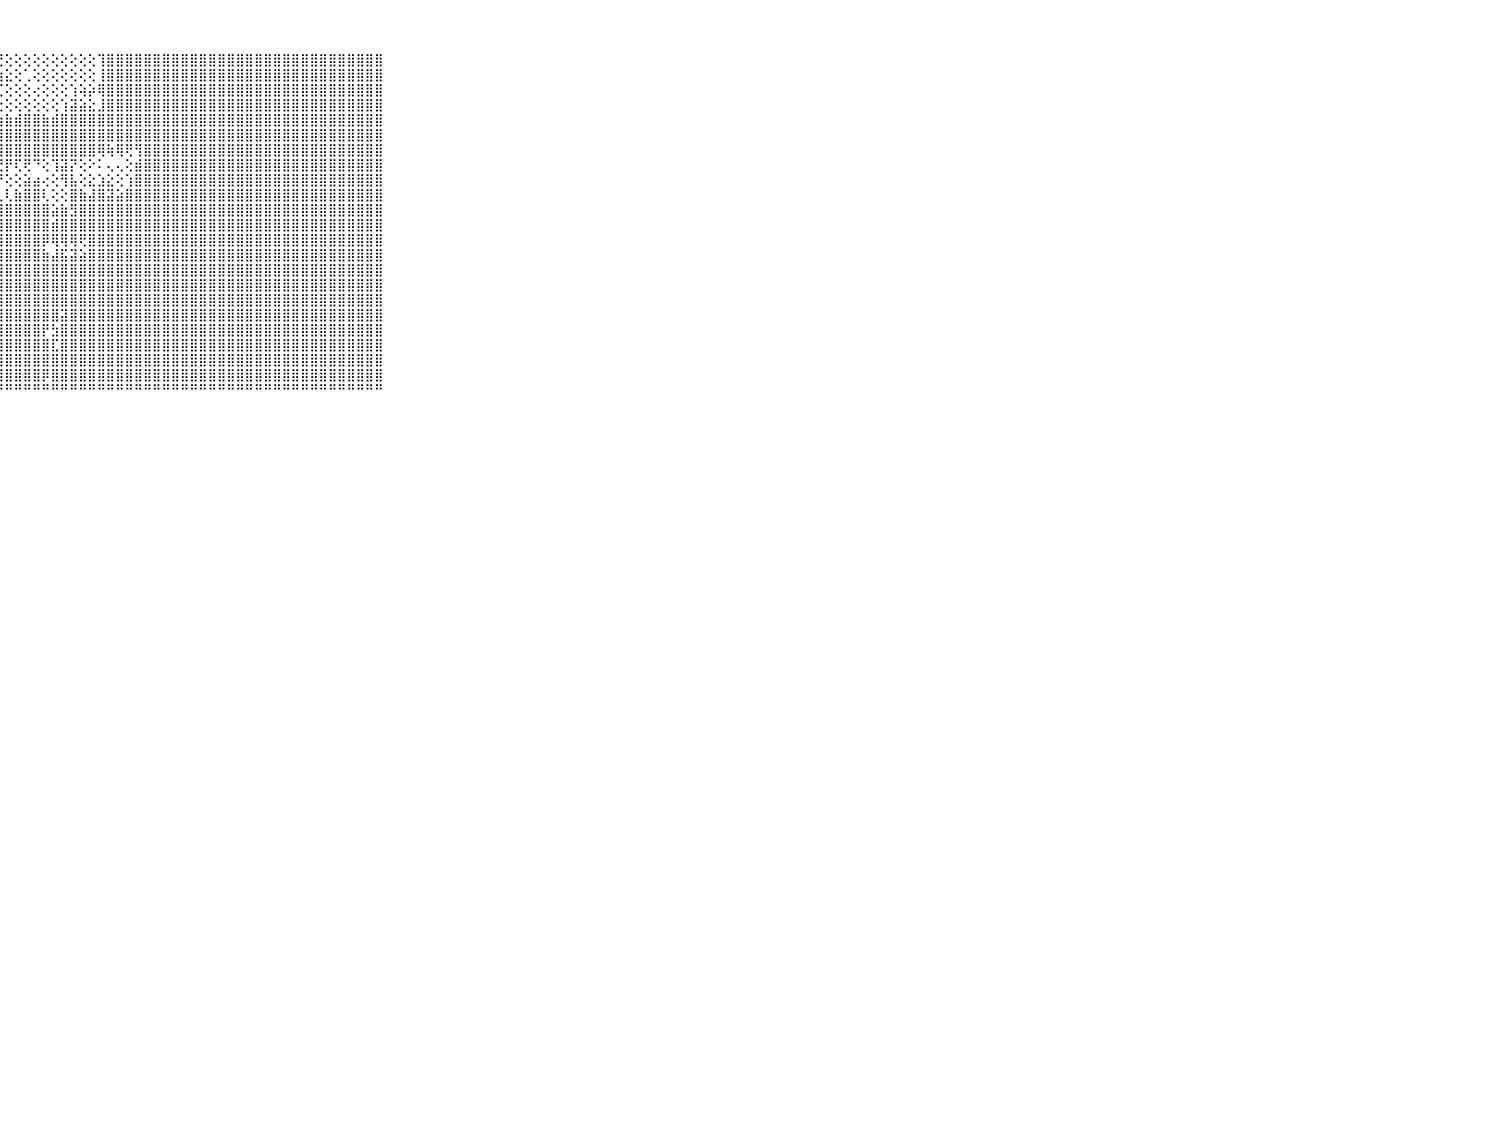

⠀⠀⠀⠀⠀⠀⠀⠀⠀⠀⠀⣿⣿⣿⣿⣿⣿⣿⣿⣿⣿⢟⡱⣾⡟⡯⢕⢝⢕⢕⢕⢕⢕⢕⢕⢕⢕⢕⢹⣿⣿⣿⣿⣿⣿⣿⣿⣿⣿⣿⣿⣿⣿⣿⣿⣿⣿⣿⣿⣿⣿⣿⣿⣿⣿⣿⣿⣿⣿⠀⠀⠀⠀⠀⠀⠀⠀⠀⠀⠀⠀
⠀⠀⠀⠀⠀⠀⠀⠀⠀⠀⠀⣿⣿⣿⣿⣿⣿⣿⣿⡿⢇⣱⢇⢕⢕⢕⢕⣵⣕⢕⢁⢕⢕⢕⢕⢕⢕⢕⢸⣿⣿⣿⣿⣿⣿⣿⣿⣿⣿⣿⣿⣿⣿⣿⣿⣿⣿⣿⣿⣿⣿⣿⣿⣿⣿⣿⣿⣿⣿⠀⠀⠀⠀⠀⠀⠀⠀⠀⠀⠀⠀
⠀⠀⠀⠀⠀⠀⠀⠀⠀⠀⠀⣿⣿⣿⣿⣿⣿⣿⢏⢕⢜⢇⢕⢕⢕⢕⢵⢏⢕⢕⢕⢔⢕⢕⢕⢱⢵⡵⢿⣿⣿⣿⣿⣿⣿⣿⣿⣿⣿⣿⣿⣿⣿⣿⣿⣿⣿⣿⣿⣿⣿⣿⣿⣿⣿⣿⣿⣿⣿⠀⠀⠀⠀⠀⠀⠀⠀⠀⠀⠀⠀
⠀⠀⠀⠀⠀⠀⠀⠀⠀⠀⠀⣿⣿⣿⣿⣿⣿⡟⢕⢕⢕⢕⢕⢕⢕⢕⢕⢕⢕⢕⢕⢕⢕⢕⢱⣽⣵⣕⣸⣿⣿⣿⣿⣿⣿⣿⣿⣿⣿⣿⣿⣿⣿⣿⣿⣿⣿⣿⣿⣿⣿⣿⣿⣿⣿⣿⣿⣿⣿⠀⠀⠀⠀⠀⠀⠀⠀⠀⠀⠀⠀
⠀⠀⠀⠀⠀⠀⠀⠀⠀⠀⠀⣿⣿⣿⣿⣿⣿⡇⢕⠕⠕⢕⢕⢕⢕⣱⣵⣷⣷⣾⣿⣿⣷⣾⣿⣿⣿⣿⣿⣿⣿⣿⣿⣿⣿⣿⣿⣿⣿⣿⣿⣿⣿⣿⣿⣿⣿⣿⣿⣿⣿⣿⣿⣿⣿⣿⣿⣿⣿⠀⠀⠀⠀⠀⠀⠀⠀⠀⠀⠀⠀
⠀⠀⠀⠀⠀⠀⠀⠀⠀⠀⠀⣿⣿⣿⣿⣿⣿⣧⢕⢕⢕⠀⢅⢕⣵⣿⣿⣿⣿⣿⣿⣿⣿⣿⣿⣿⣿⣿⣿⣿⣿⣿⣿⣿⣿⣿⣿⣿⣿⣿⣿⣿⣿⣿⣿⣿⣿⣿⣿⣿⣿⣿⣿⣿⣿⣿⣿⣿⣿⠀⠀⠀⠀⠀⠀⠀⠀⠀⠀⠀⠀
⠀⠀⠀⠀⠀⠀⠀⠀⠀⠀⠀⣿⣿⣿⣿⣿⣿⣿⢕⢕⢕⢕⢕⣾⣿⣿⣿⣿⣿⣿⣿⣿⣿⣿⣿⣿⣿⣿⢿⢷⢿⢟⢻⣿⣿⣿⣿⣿⣿⣿⣿⣿⣿⣿⣿⣿⣿⣿⣿⣿⣿⣿⣿⣿⣿⣿⣿⣿⣿⠀⠀⠀⠀⠀⠀⠀⠀⠀⠀⠀⠀
⠀⠀⠀⠀⠀⠀⠀⠀⠀⠀⠀⣿⣿⣿⣿⣿⣿⣿⢕⢕⢕⢕⢕⢻⡿⢿⢿⣟⡟⢏⢟⠙⢕⢹⣽⡝⢕⠕⠅⢄⢄⢕⣾⣿⣿⣿⣿⣿⣿⣿⣿⣿⣿⣿⣿⣿⣿⣿⣿⣿⣿⣿⣿⣿⣿⣿⣿⣿⣿⠀⠀⠀⠀⠀⠀⠀⠀⠀⠀⠀⠀
⠀⠀⠀⠀⠀⠀⠀⠀⠀⠀⠀⣿⣿⣿⣿⣿⣿⣿⡇⢕⢕⢕⢕⢕⣱⣵⣷⡜⢕⢕⣵⣴⢔⢕⢻⣧⢕⣕⣱⣕⢕⢱⣿⣿⣿⣿⣿⣿⣿⣿⣿⣿⣿⣿⣿⣿⣿⣿⣿⣿⣿⣿⣿⣿⣿⣿⣿⣿⣿⠀⠀⠀⠀⠀⠀⠀⠀⠀⠀⠀⠀
⠀⠀⠀⠀⠀⠀⠀⠀⠀⠀⠀⣿⣿⣿⣿⣿⣿⣿⣷⣷⣷⣕⡕⢜⣿⣿⣿⢇⢇⣷⣿⣿⢇⢕⢕⣿⣷⣼⣿⣽⣵⣿⣿⣿⣿⣿⣿⣿⣿⣿⣿⣿⣿⣿⣿⣿⣿⣿⣿⣿⣿⣿⣿⣿⣿⣿⣿⣿⣿⠀⠀⠀⠀⠀⠀⠀⠀⠀⠀⠀⠀
⠀⠀⠀⠀⠀⠀⠀⠀⠀⠀⠀⣿⣿⣿⣿⣿⣿⣿⣿⣽⣿⢹⣿⣿⣿⣿⣿⣿⣿⣿⣿⣿⣿⣵⣷⣻⣿⣿⣿⣿⣿⣿⣿⣿⣿⣿⣿⣿⣿⣿⣿⣿⣿⣿⣿⣿⣿⣿⣿⣿⣿⣿⣿⣿⣿⣿⣿⣿⣿⠀⠀⠀⠀⠀⠀⠀⠀⠀⠀⠀⠀
⠀⠀⠀⠀⠀⠀⠀⠀⠀⠀⠀⣿⣿⣿⣿⣿⣿⣿⣿⣿⣿⣿⣿⣿⣿⣿⣿⣿⣿⣿⣿⣿⣿⣾⣿⣿⣿⣿⣿⣿⣿⣿⣿⣿⣿⣿⣿⣿⣿⣿⣿⣿⣿⣿⣿⣿⣿⣿⣿⣿⣿⣿⣿⣿⣿⣿⣿⣿⣿⠀⠀⠀⠀⠀⠀⠀⠀⠀⠀⠀⠀
⠀⠀⠀⠀⠀⠀⠀⠀⠀⠀⠀⣿⣿⣿⣿⣿⣿⣿⣿⣿⣿⣿⣿⣿⣿⣿⣿⣿⣿⣿⣿⣿⡿⢿⢿⢿⢟⣿⣿⣿⣿⣿⣿⣿⣿⣿⣿⣿⣿⣿⣿⣿⣿⣿⣿⣿⣿⣿⣿⣿⣿⣿⣿⣿⣿⣿⣿⣿⣿⠀⠀⠀⠀⠀⠀⠀⠀⠀⠀⠀⠀
⠀⠀⠀⠀⠀⠀⠀⠀⠀⠀⠀⣿⣿⣿⣿⣿⣿⣿⣿⣿⣿⢿⣿⣿⣿⣿⣿⣿⣿⣿⣿⣿⣷⣼⣯⣽⣵⣿⣿⣿⣿⣿⣿⣿⣿⣿⣿⣿⣿⣿⣿⣿⣿⣿⣿⣿⣿⣿⣿⣿⣿⣿⣿⣿⣿⣿⣿⣿⣿⠀⠀⠀⠀⠀⠀⠀⠀⠀⠀⠀⠀
⠀⠀⠀⠀⠀⠀⠀⠀⠀⠀⠀⣿⣿⣿⣿⣿⣿⣿⣿⣿⣿⣇⢹⣿⣿⣿⣿⣿⣿⣿⣿⣿⣿⣿⣿⣿⣿⣿⣿⣿⣿⣿⣿⣿⣿⣿⣿⣿⣿⣿⣿⣿⣿⣿⣿⣿⣿⣿⣿⣿⣿⣿⣿⣿⣿⣿⣿⣿⣿⠀⠀⠀⠀⠀⠀⠀⠀⠀⠀⠀⠀
⠀⠀⠀⠀⠀⠀⠀⠀⠀⠀⠀⣿⣿⣿⣿⣿⣿⣿⣿⣿⣿⣿⣧⡹⣿⣿⣿⣿⣿⣿⣿⣿⣿⣿⣿⣿⣿⣿⣿⣿⣿⣿⣿⣿⣿⣿⣿⣿⣿⣿⣿⣿⣿⣿⣿⣿⣿⣿⣿⣿⣿⣿⣿⣿⣿⣿⣿⣿⣿⠀⠀⠀⠀⠀⠀⠀⠀⠀⠀⠀⠀
⠀⠀⠀⠀⠀⠀⠀⠀⠀⠀⠀⣿⣿⣿⣿⣿⣿⣿⣿⣿⣿⣿⣿⣿⣿⣿⣿⣿⣿⣿⣿⣿⣿⣿⣿⣿⣿⣿⣿⣿⣿⣿⣿⣿⣿⣿⣿⣿⣿⣿⣿⣿⣿⣿⣿⣿⣿⣿⣿⣿⣿⣿⣿⣿⣿⣿⣿⣿⣿⠀⠀⠀⠀⠀⠀⠀⠀⠀⠀⠀⠀
⠀⠀⠀⠀⠀⠀⠀⠀⠀⠀⠀⣿⣿⣿⣿⣿⣿⣿⣿⣿⣿⣿⣿⣿⣿⣿⣿⣿⣿⣿⣿⣿⣿⣿⣽⣿⣿⣿⣿⣿⣿⣿⣿⣿⣿⣿⣿⣿⣿⣿⣿⣿⣿⣿⣿⣿⣿⣿⣿⣿⣿⣿⣿⣿⣿⣿⣿⣿⣿⠀⠀⠀⠀⠀⠀⠀⠀⠀⠀⠀⠀
⠀⠀⠀⠀⠀⠀⠀⠀⠀⠀⠀⣿⣿⣿⣿⣿⣿⣿⣿⣿⣿⣿⣿⣿⣿⣿⣿⣿⣿⣿⣿⣿⡟⣳⣿⣿⣿⣿⣿⣿⣿⣿⣿⣿⣿⣿⣿⣿⣿⣿⣿⣿⣿⣿⣿⣿⣿⣿⣿⣿⣿⣿⣿⣿⣿⣿⣿⣿⣿⠀⠀⠀⠀⠀⠀⠀⠀⠀⠀⠀⠀
⠀⠀⠀⠀⠀⠀⠀⠀⠀⠀⠀⣿⣿⣿⣿⣿⣿⣿⣿⣿⣿⣿⣿⣿⣿⣿⣿⣿⣿⣿⣿⣿⣿⣏⣿⣿⣿⣿⣿⣿⣿⣿⣿⣿⣿⣿⣿⣿⣿⣿⣿⣿⣿⣿⣿⣿⣿⣿⣿⣿⣿⣿⣿⣿⣿⣿⣿⣿⣿⠀⠀⠀⠀⠀⠀⠀⠀⠀⠀⠀⠀
⠀⠀⠀⠀⠀⠀⠀⠀⠀⠀⠀⣿⣿⣿⣿⣿⣿⣿⣿⣿⣿⣿⣿⣿⣿⣿⣿⣿⣿⣿⣿⣿⣿⣿⣿⣿⣿⣿⣿⣿⣿⣿⣿⣿⣿⣿⣿⣿⣿⣿⣿⣿⣿⣿⣿⣿⣿⣿⣿⣿⣿⣿⣿⣿⣿⣿⣿⣿⣿⠀⠀⠀⠀⠀⠀⠀⠀⠀⠀⠀⠀
⠀⠀⠀⠀⠀⠀⠀⠀⠀⠀⠀⣿⣿⣿⣿⣿⣿⣿⣿⣿⣿⣿⣿⣿⣿⣿⣿⣿⣿⣿⣿⣿⡿⣿⣿⣿⣿⣿⣿⣿⣿⣿⣿⣿⣿⣿⣿⣿⣿⣿⣿⣿⣿⣿⣿⣿⣿⣿⣿⣿⣿⣿⣿⣿⣿⣿⣿⣿⣿⠀⠀⠀⠀⠀⠀⠀⠀⠀⠀⠀⠀
⠀⠀⠀⠀⠀⠀⠀⠀⠀⠀⠀⠛⠛⠛⠛⠛⠛⠛⠛⠛⠛⠛⠛⠛⠛⠛⠛⠛⠛⠛⠛⠛⠛⠛⠛⠛⠛⠛⠛⠛⠛⠛⠛⠛⠛⠛⠛⠛⠛⠛⠛⠛⠛⠛⠛⠛⠛⠛⠛⠛⠛⠛⠛⠛⠛⠛⠛⠛⠛⠀⠀⠀⠀⠀⠀⠀⠀⠀⠀⠀⠀